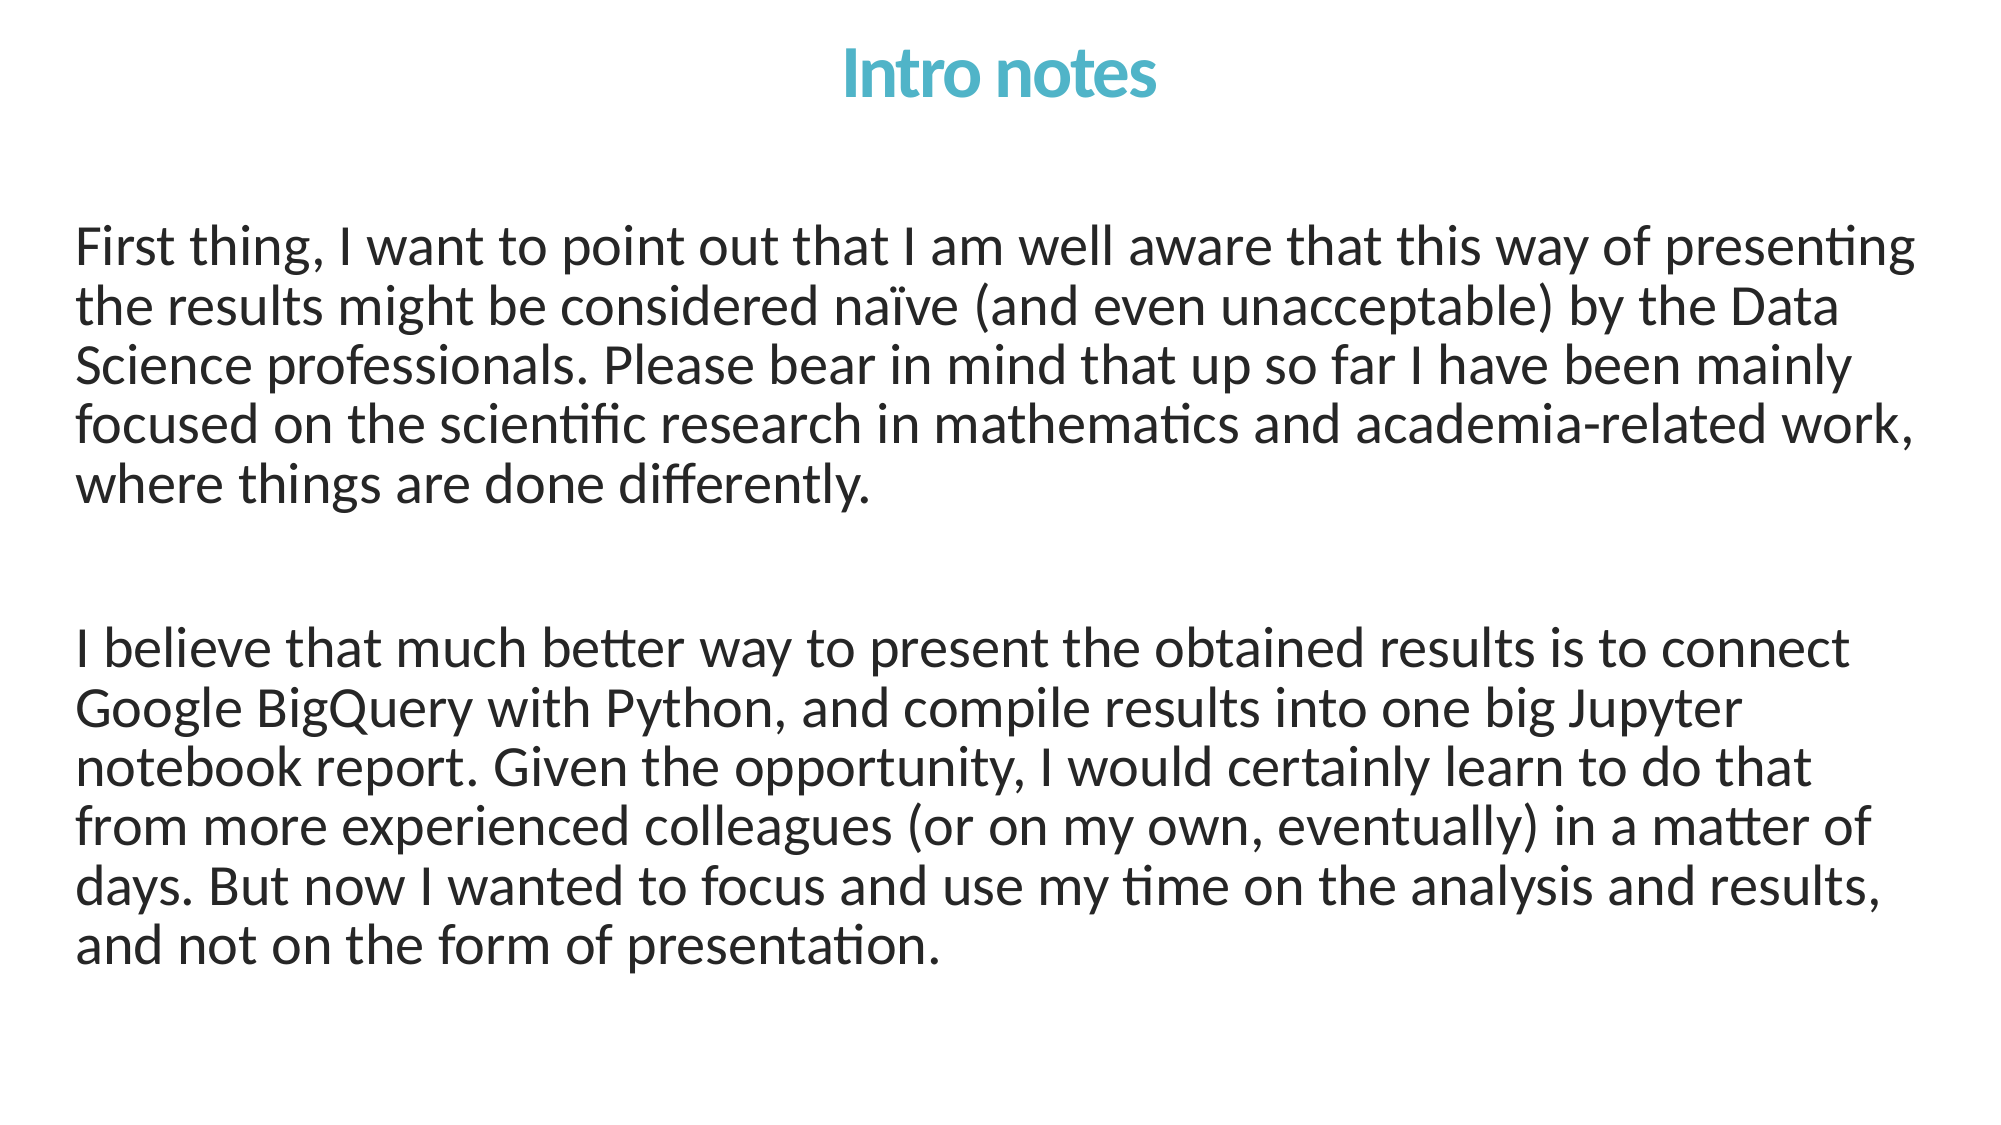

# Intro notes
First thing, I want to point out that I am well aware that this way of presenting the results might be considered naïve (and even unacceptable) by the Data Science professionals. Please bear in mind that up so far I have been mainly focused on the scientific research in mathematics and academia-related work, where things are done differently.

I believe that much better way to present the obtained results is to connect Google BigQuery with Python, and compile results into one big Jupyter notebook report. Given the opportunity, I would certainly learn to do that from more experienced colleagues (or on my own, eventually) in a matter of days. But now I wanted to focus and use my time on the analysis and results, and not on the form of presentation.